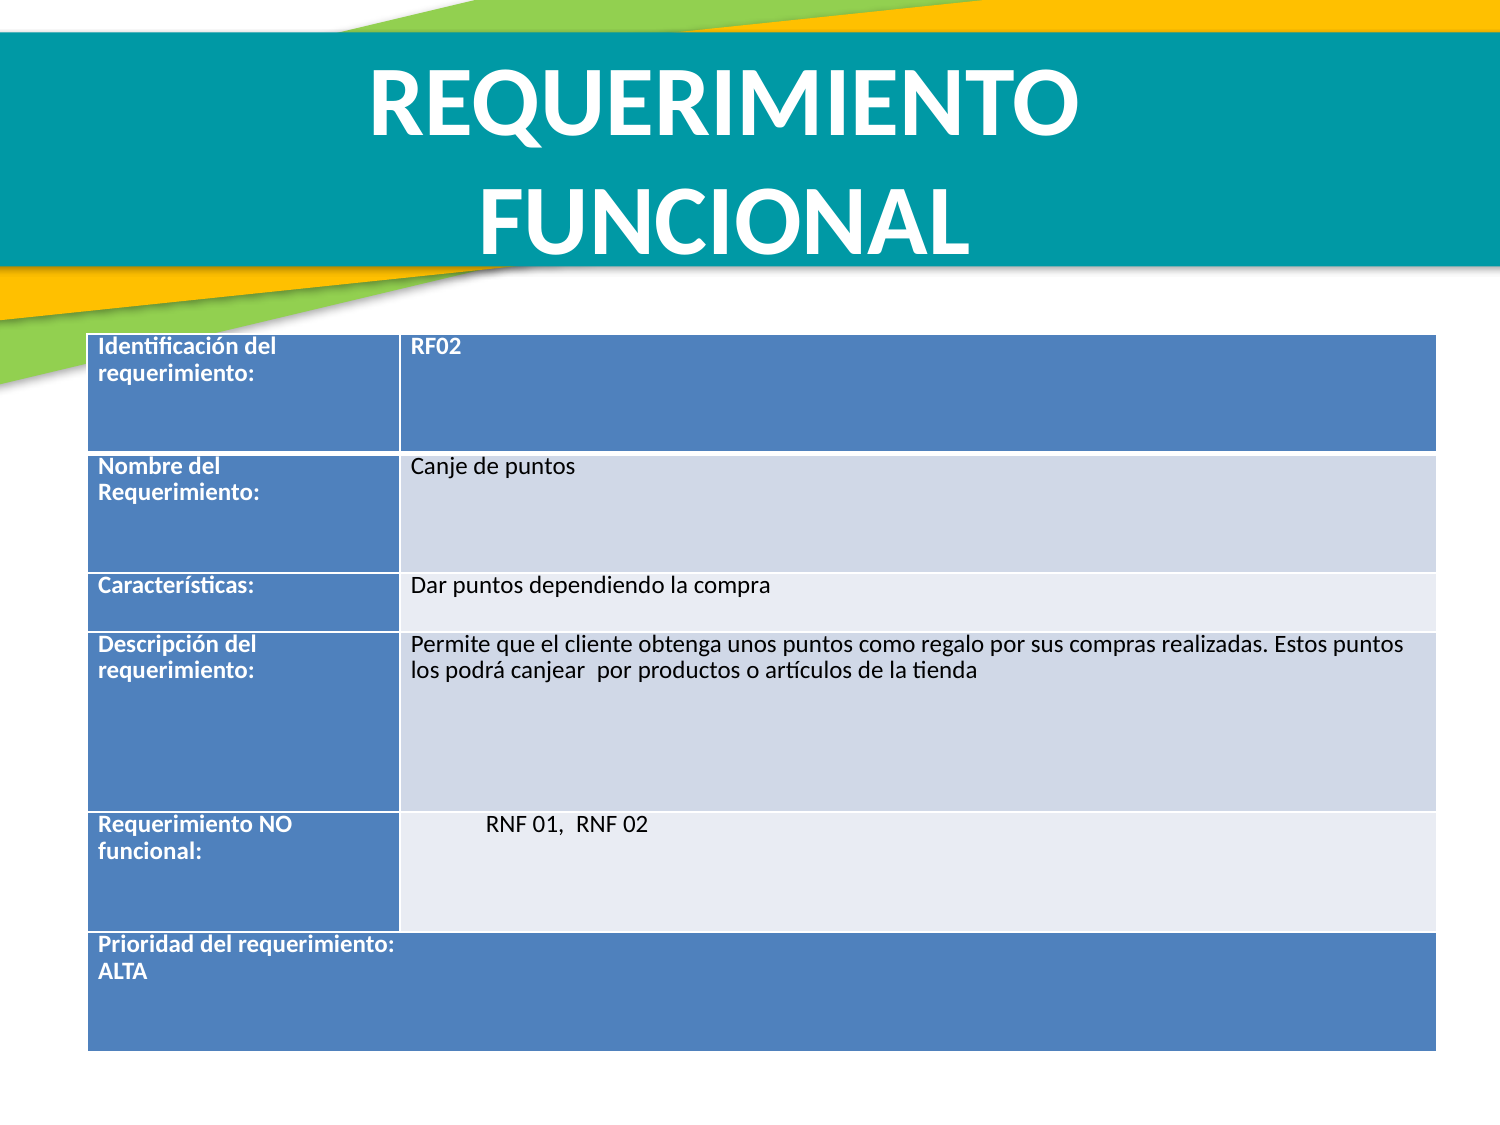

REQUERIMIENTO FUNCIONAL
| Identificación del requerimiento: | RF02 |
| --- | --- |
| Nombre del Requerimiento: | Canje de puntos |
| Características: | Dar puntos dependiendo la compra |
| Descripción del requerimiento: | Permite que el cliente obtenga unos puntos como regalo por sus compras realizadas. Estos puntos los podrá canjear por productos o artículos de la tienda |
| Requerimiento NO funcional: | RNF 01,  RNF 02 |
| Prioridad del requerimiento: ALTA |  |